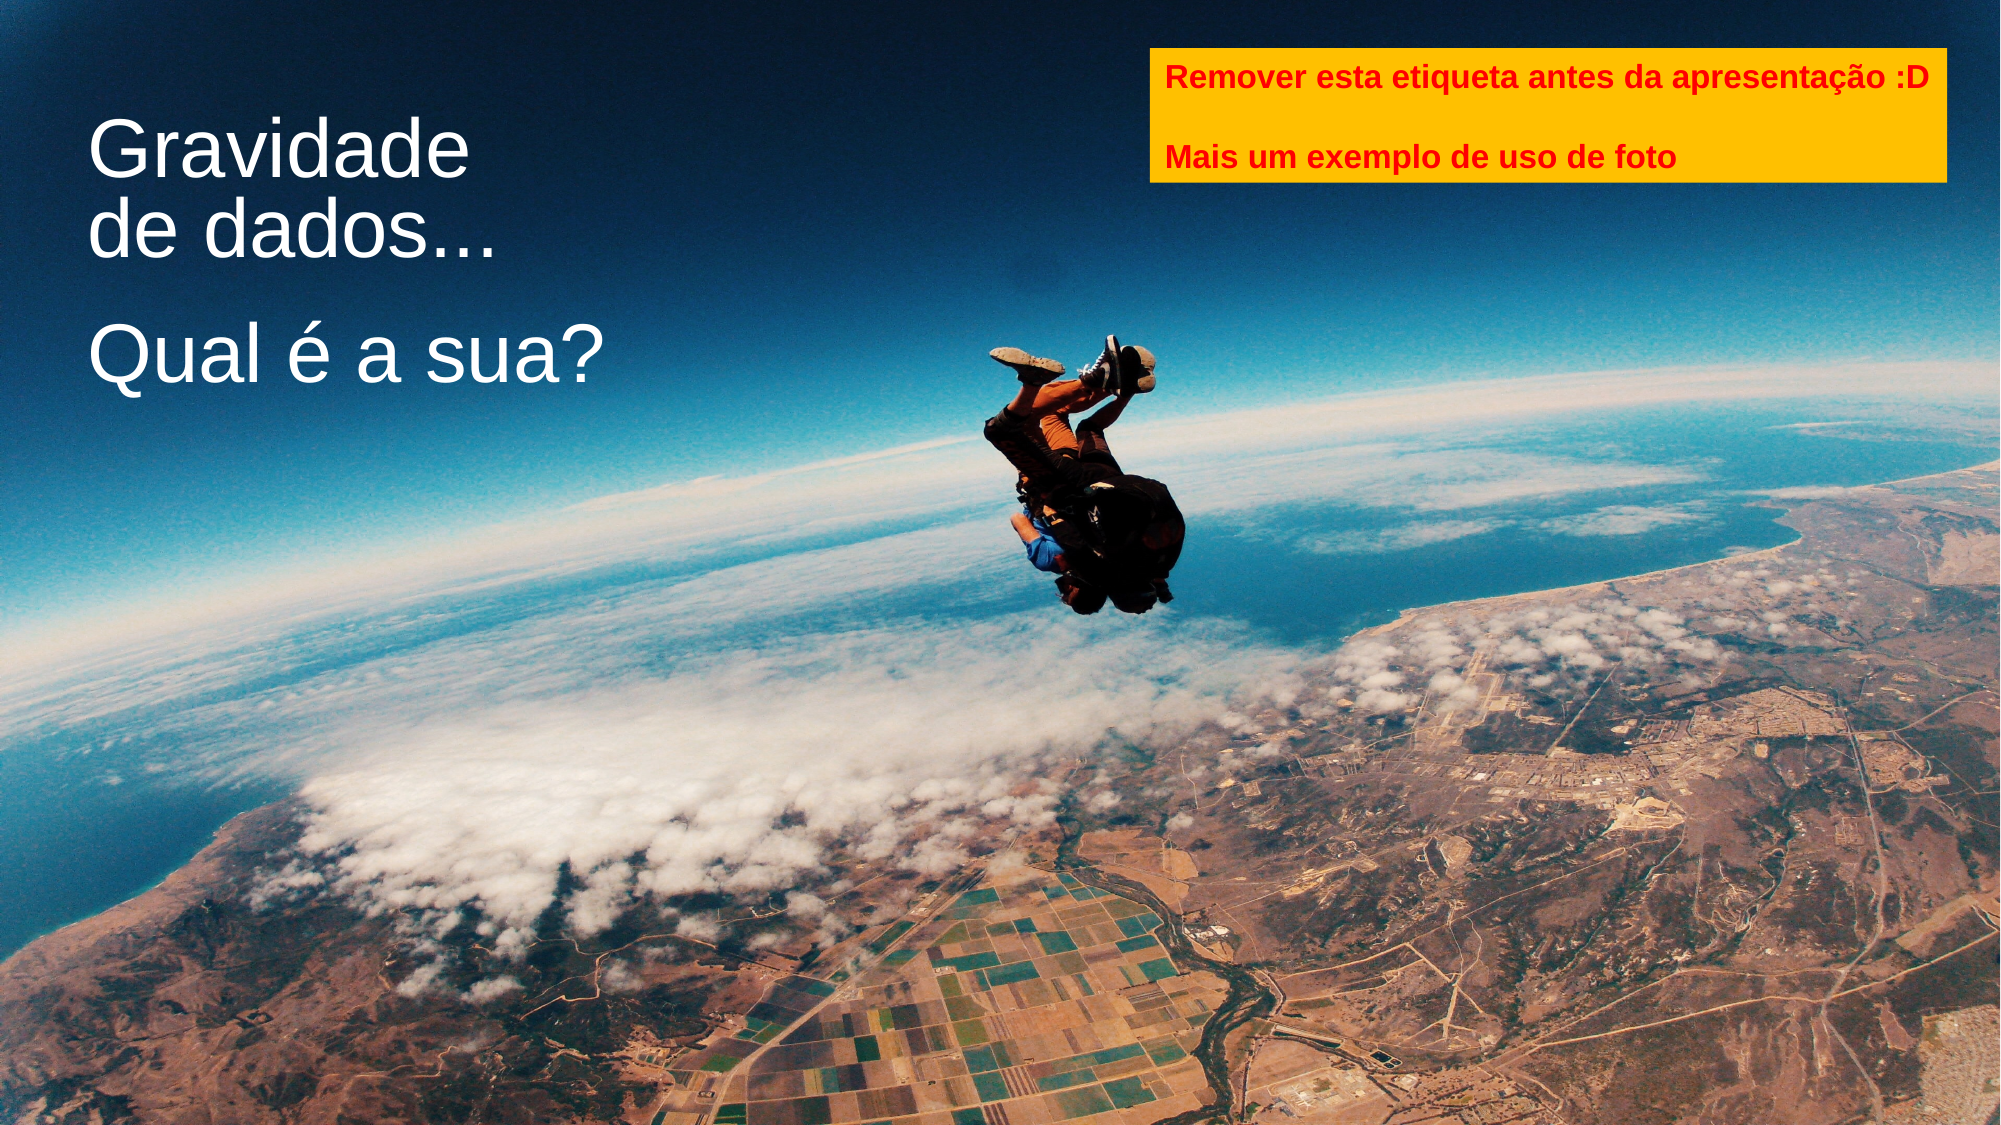

Remover esta etiqueta antes da apresentação :D

Mais um exemplo de uso de foto
Gravidade
de dados...
Qual é a sua?